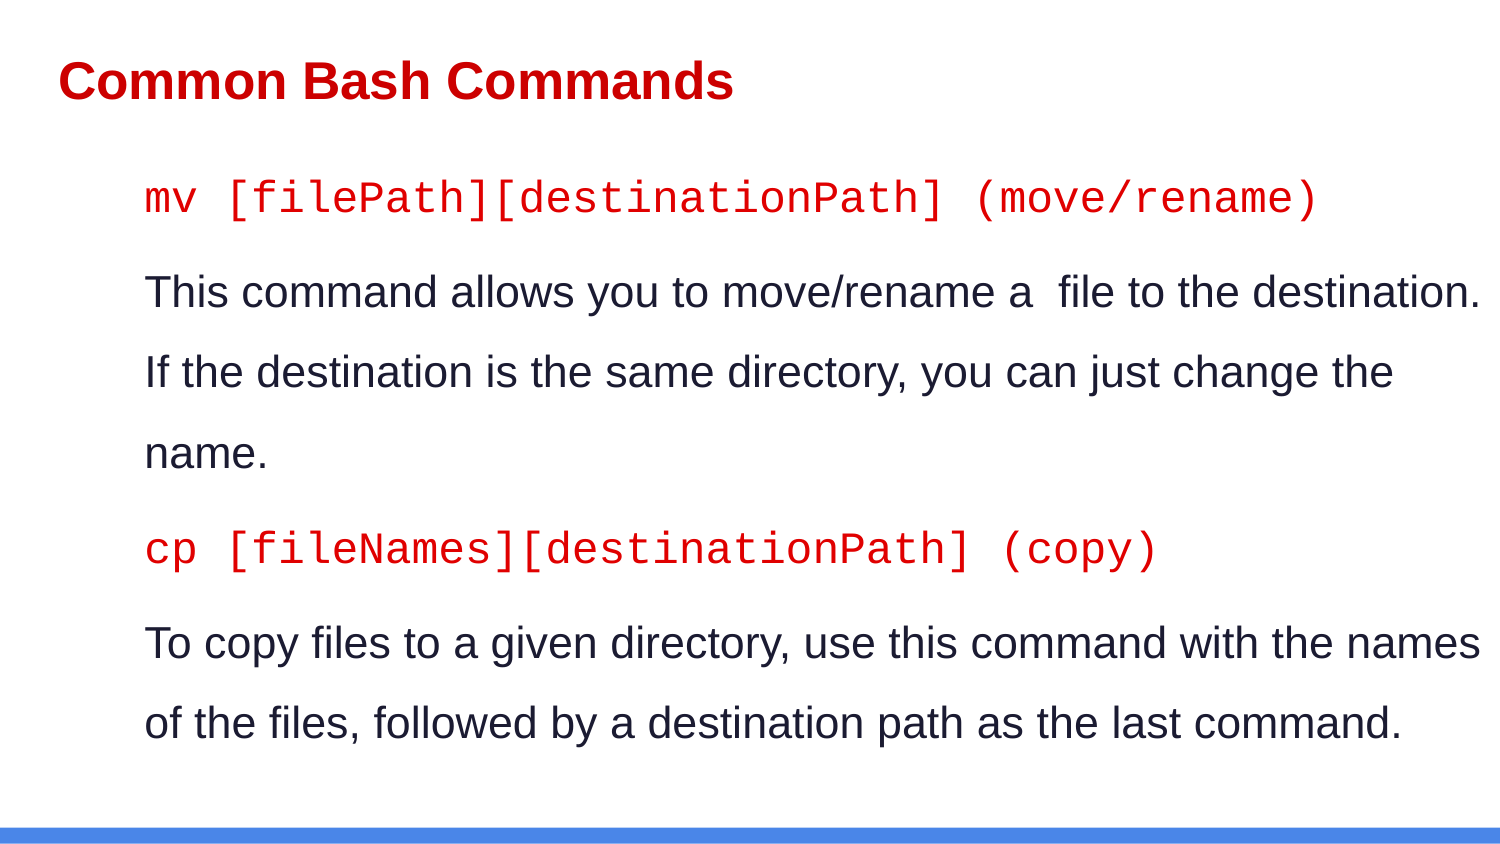

# Common Bash Commands
mv [filePath][destinationPath] (move/rename)
This command allows you to move/rename a  file to the destination. If the destination is the same directory, you can just change the name.
cp [fileNames][destinationPath] (copy)
To copy files to a given directory, use this command with the names of the files, followed by a destination path as the last command.